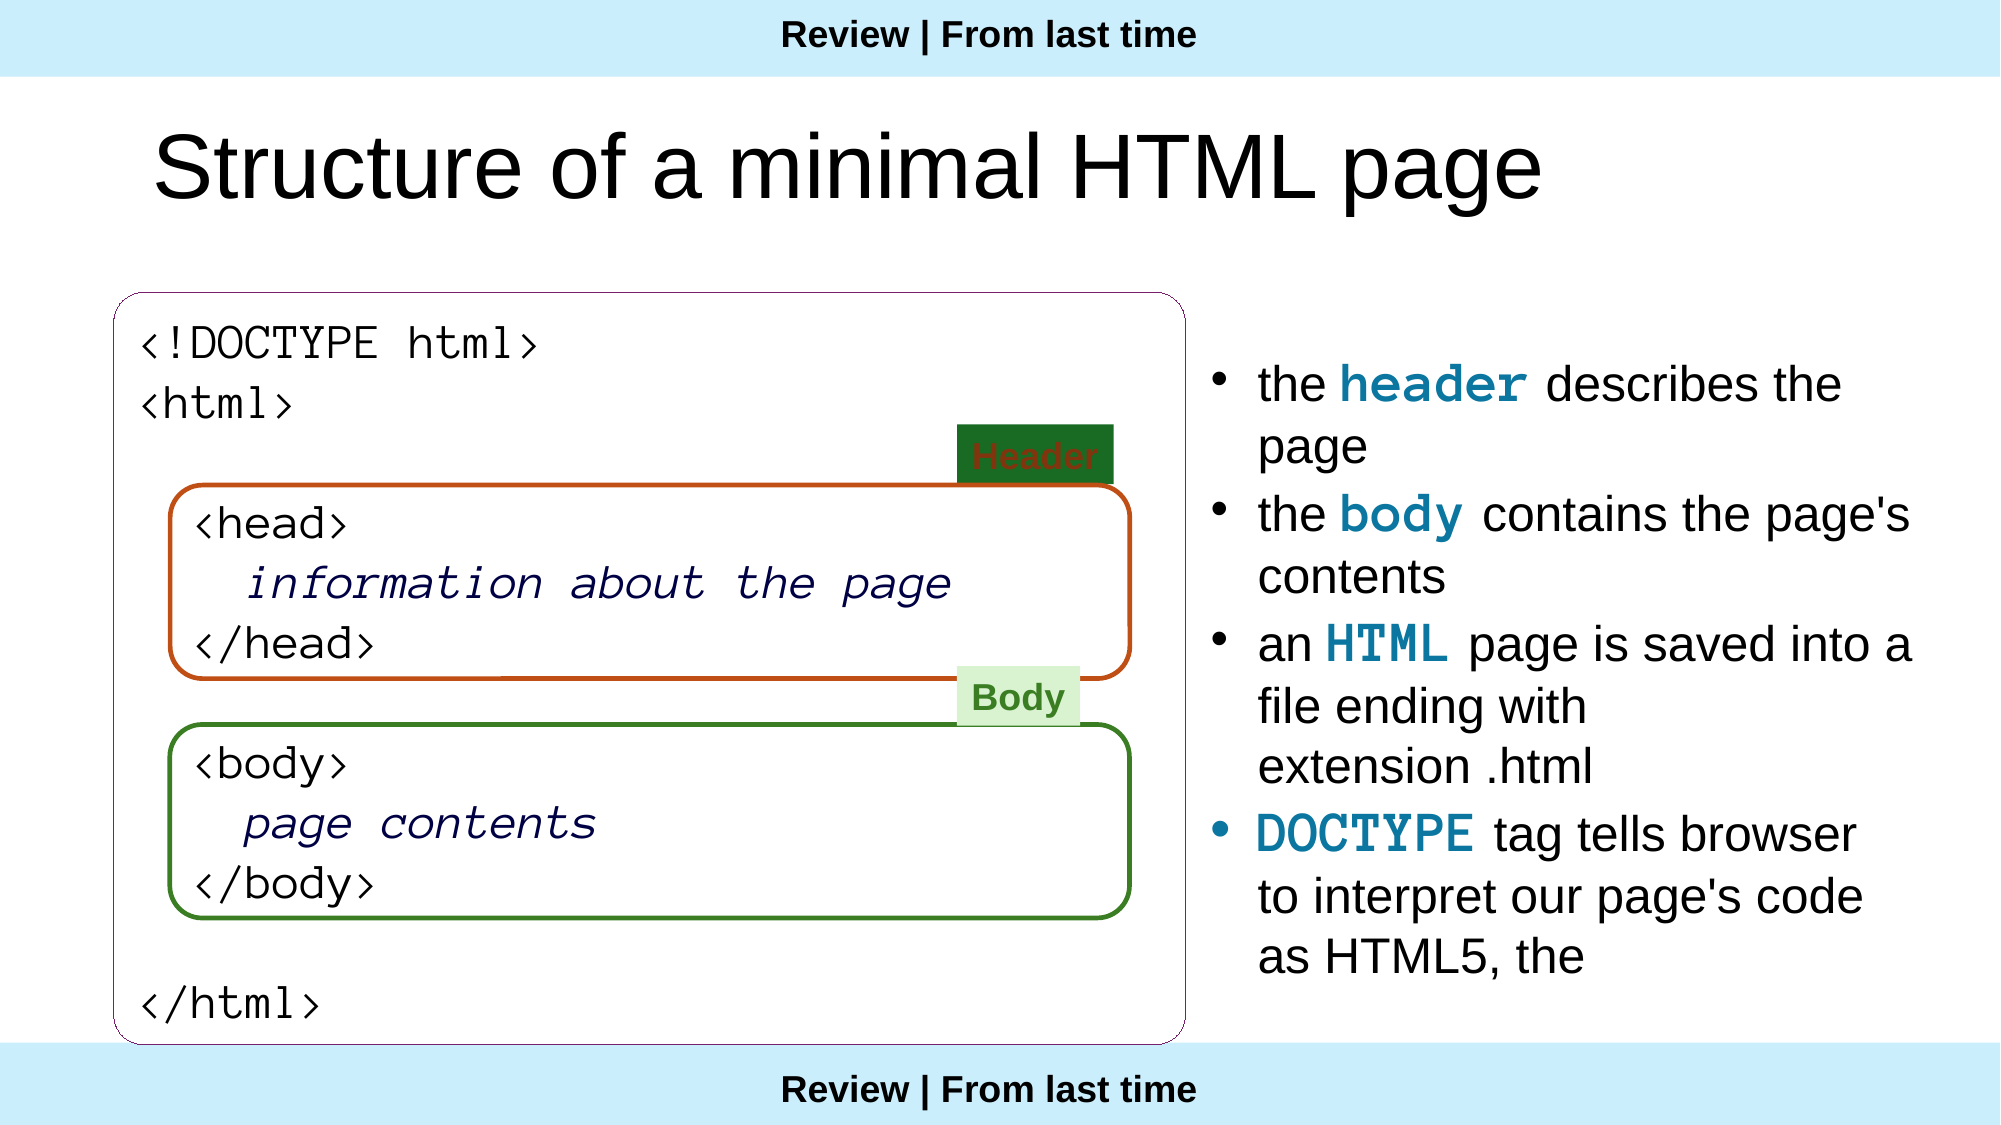

Review | From last time
# Structure of a minimal HTML page
<!DOCTYPE html>
<html>

  <head>
    information about the page
  </head>

  <body>
    page contents
  </body>

</html>
the header describes the page
the body contains the page's contents
an HTML page is saved into a file ending with extension .html
DOCTYPE tag tells browser to interpret our page's code as HTML5, the
Header

Body

Review | From last time
8